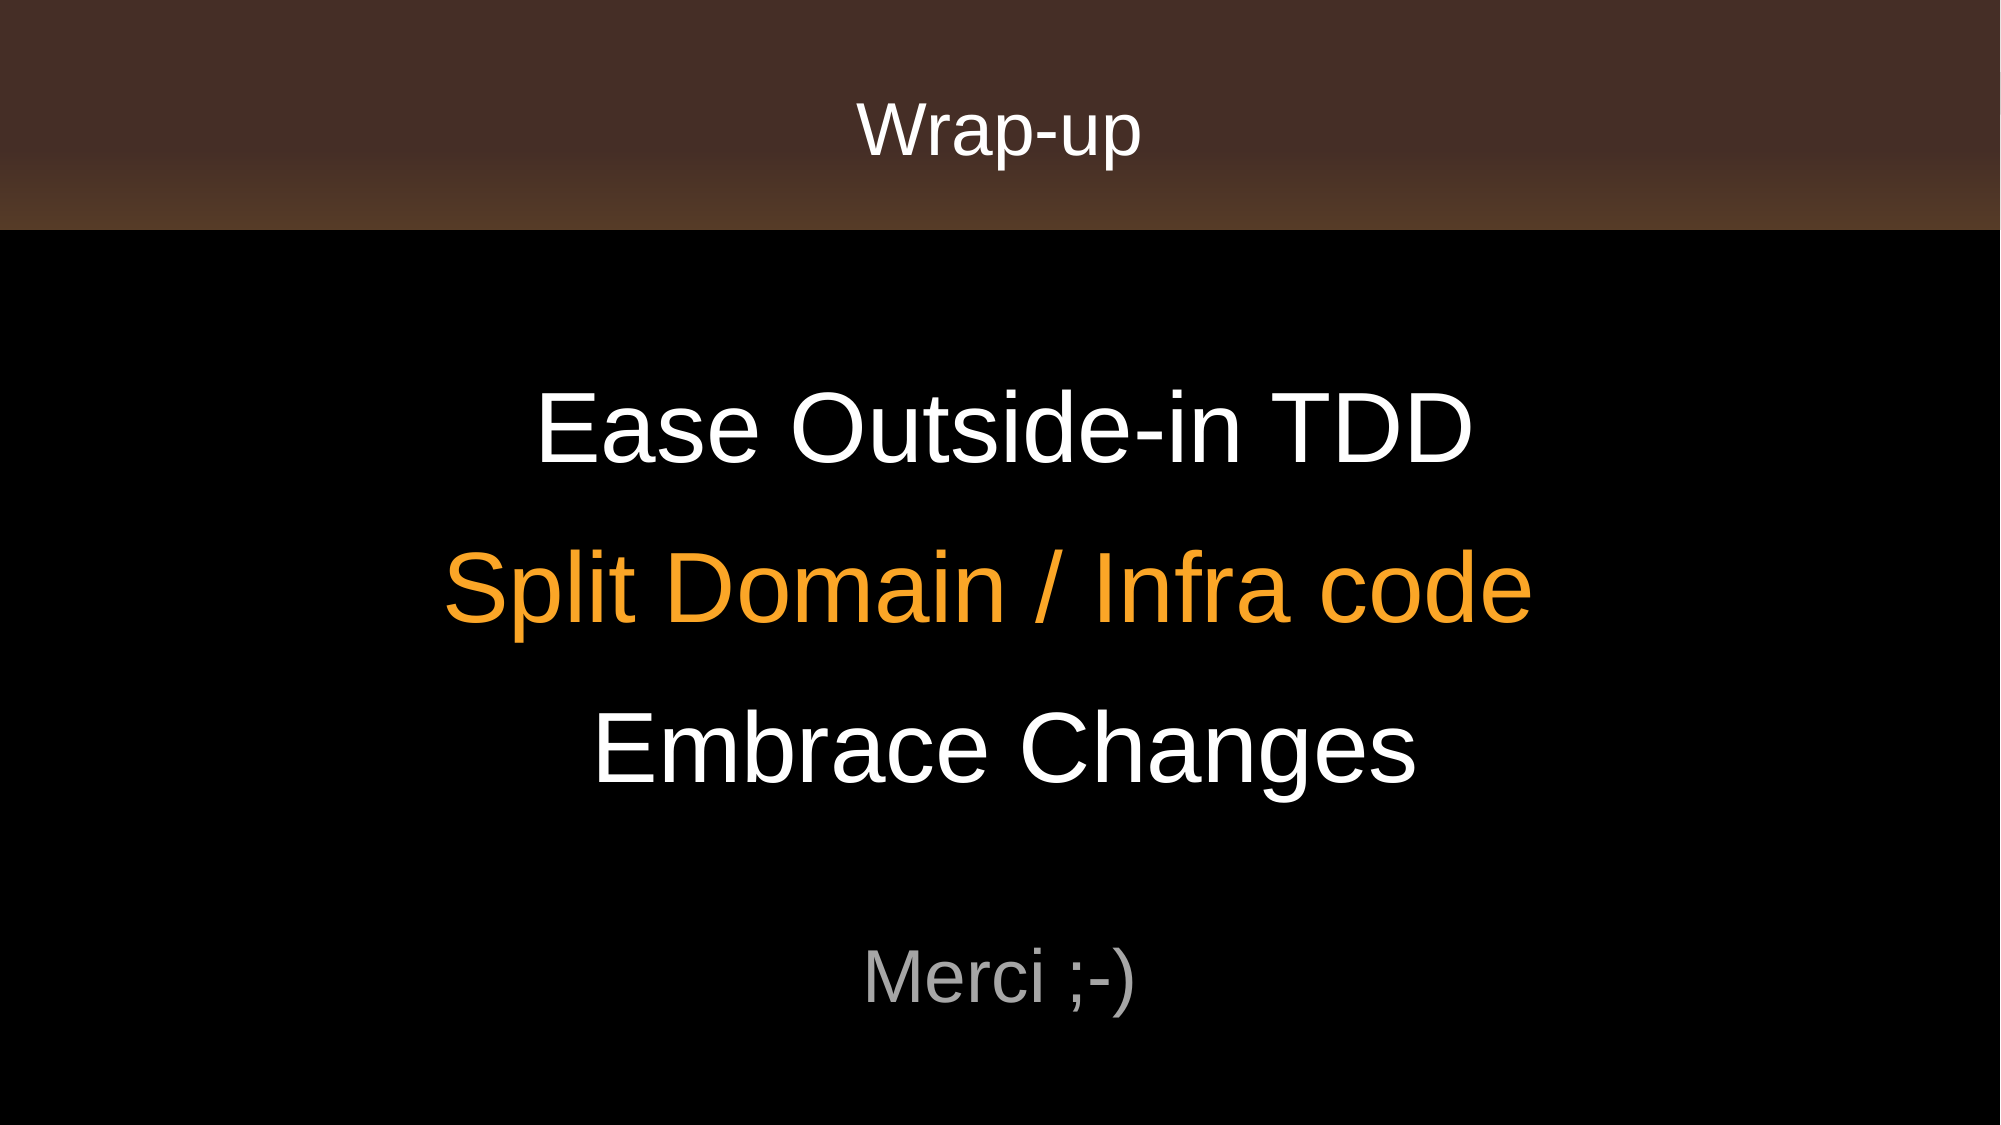

# Wrap-up
Ease Outside-in TDD
Split Domain / Infra code
Embrace Changes
Merci ;-)